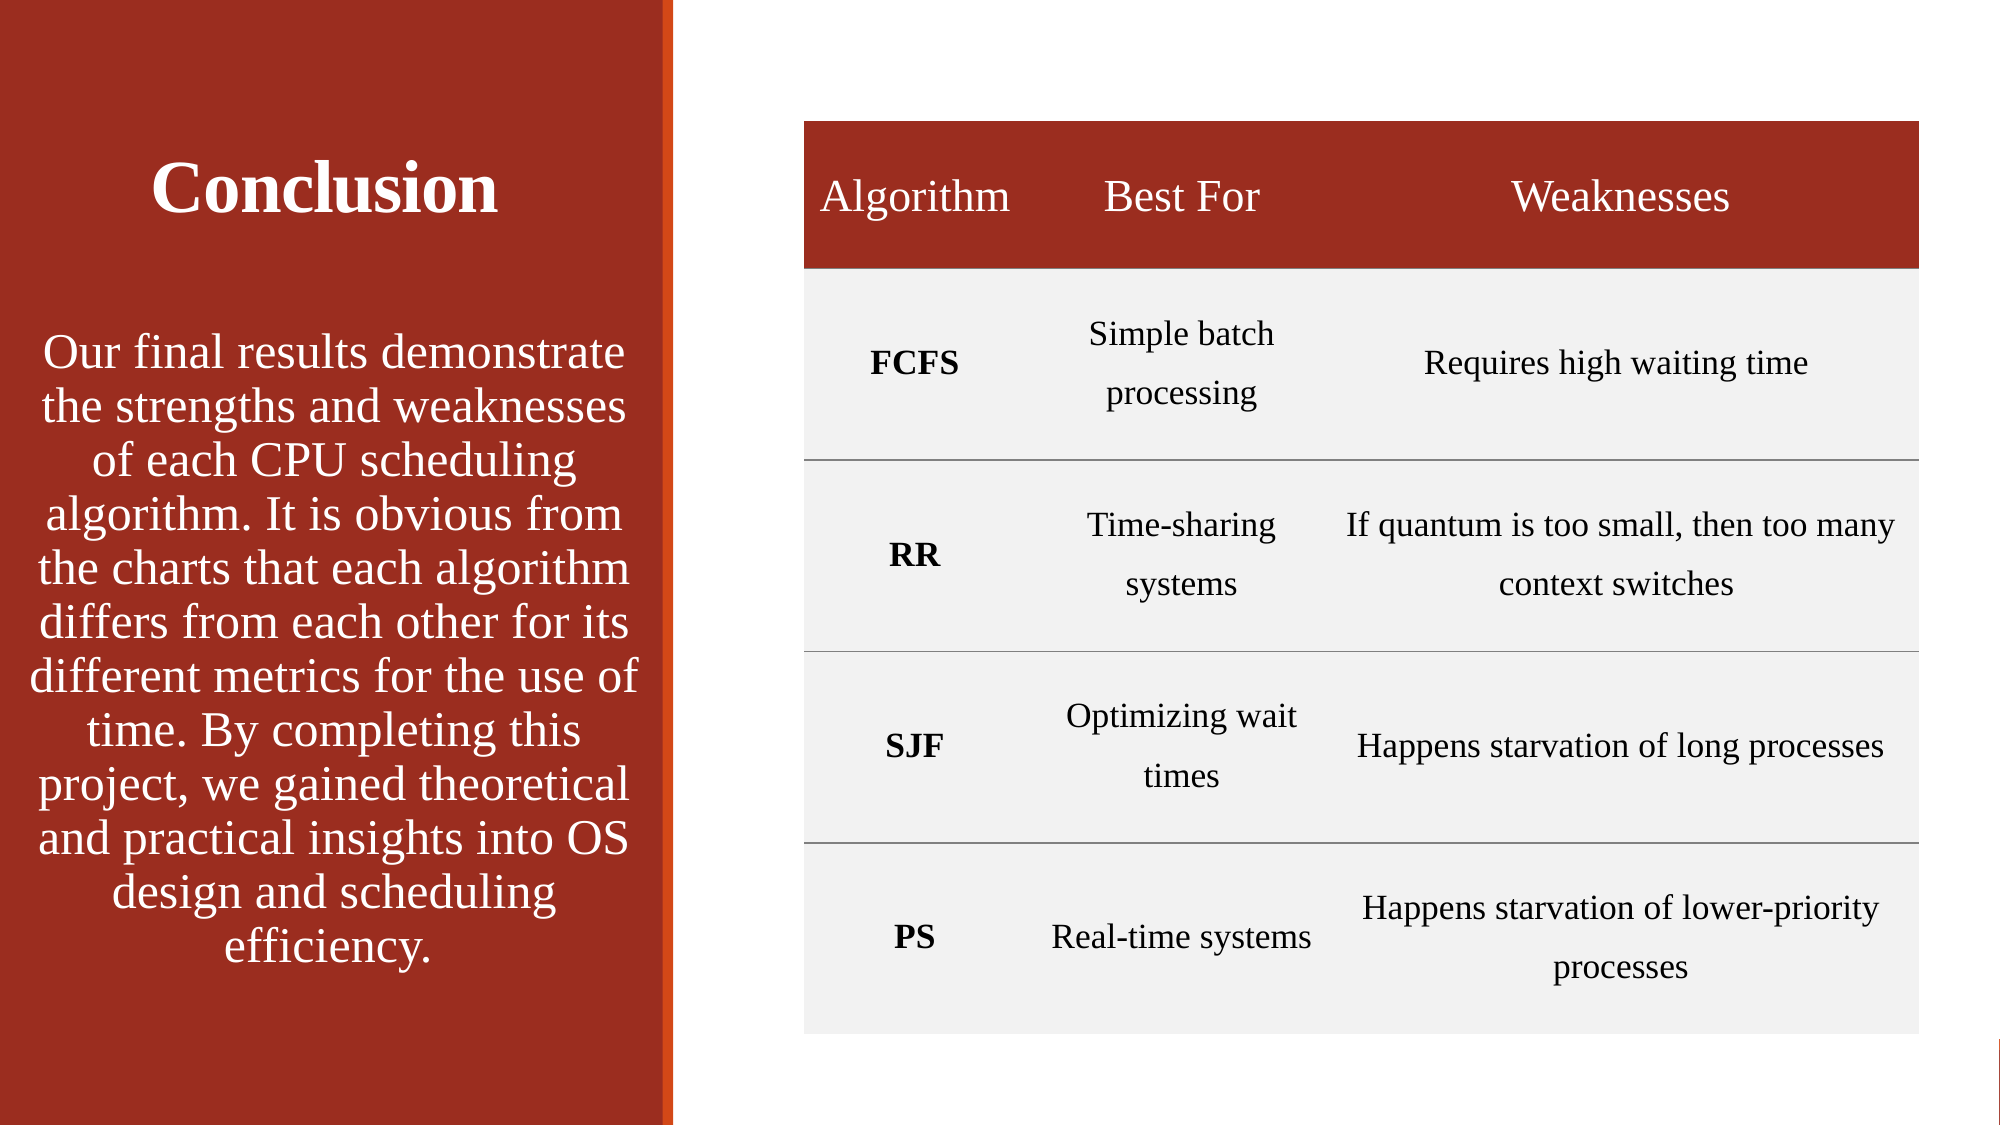

# Conclusion
| Algorithm | Best For | Weaknesses |
| --- | --- | --- |
| FCFS | Simple batch processing | Requires high waiting time |
| RR | Time-sharing systems | If quantum is too small, then too many context switches |
| SJF | Optimizing wait times | Happens starvation of long processes |
| PS | Real-time systems | Happens starvation of lower-priority processes |
Our final results demonstrate the strengths and weaknesses of each CPU scheduling algorithm. It is obvious from the charts that each algorithm differs from each other for its different metrics for the use of time. By completing this project, we gained theoretical and practical insights into OS design and scheduling efficiency.